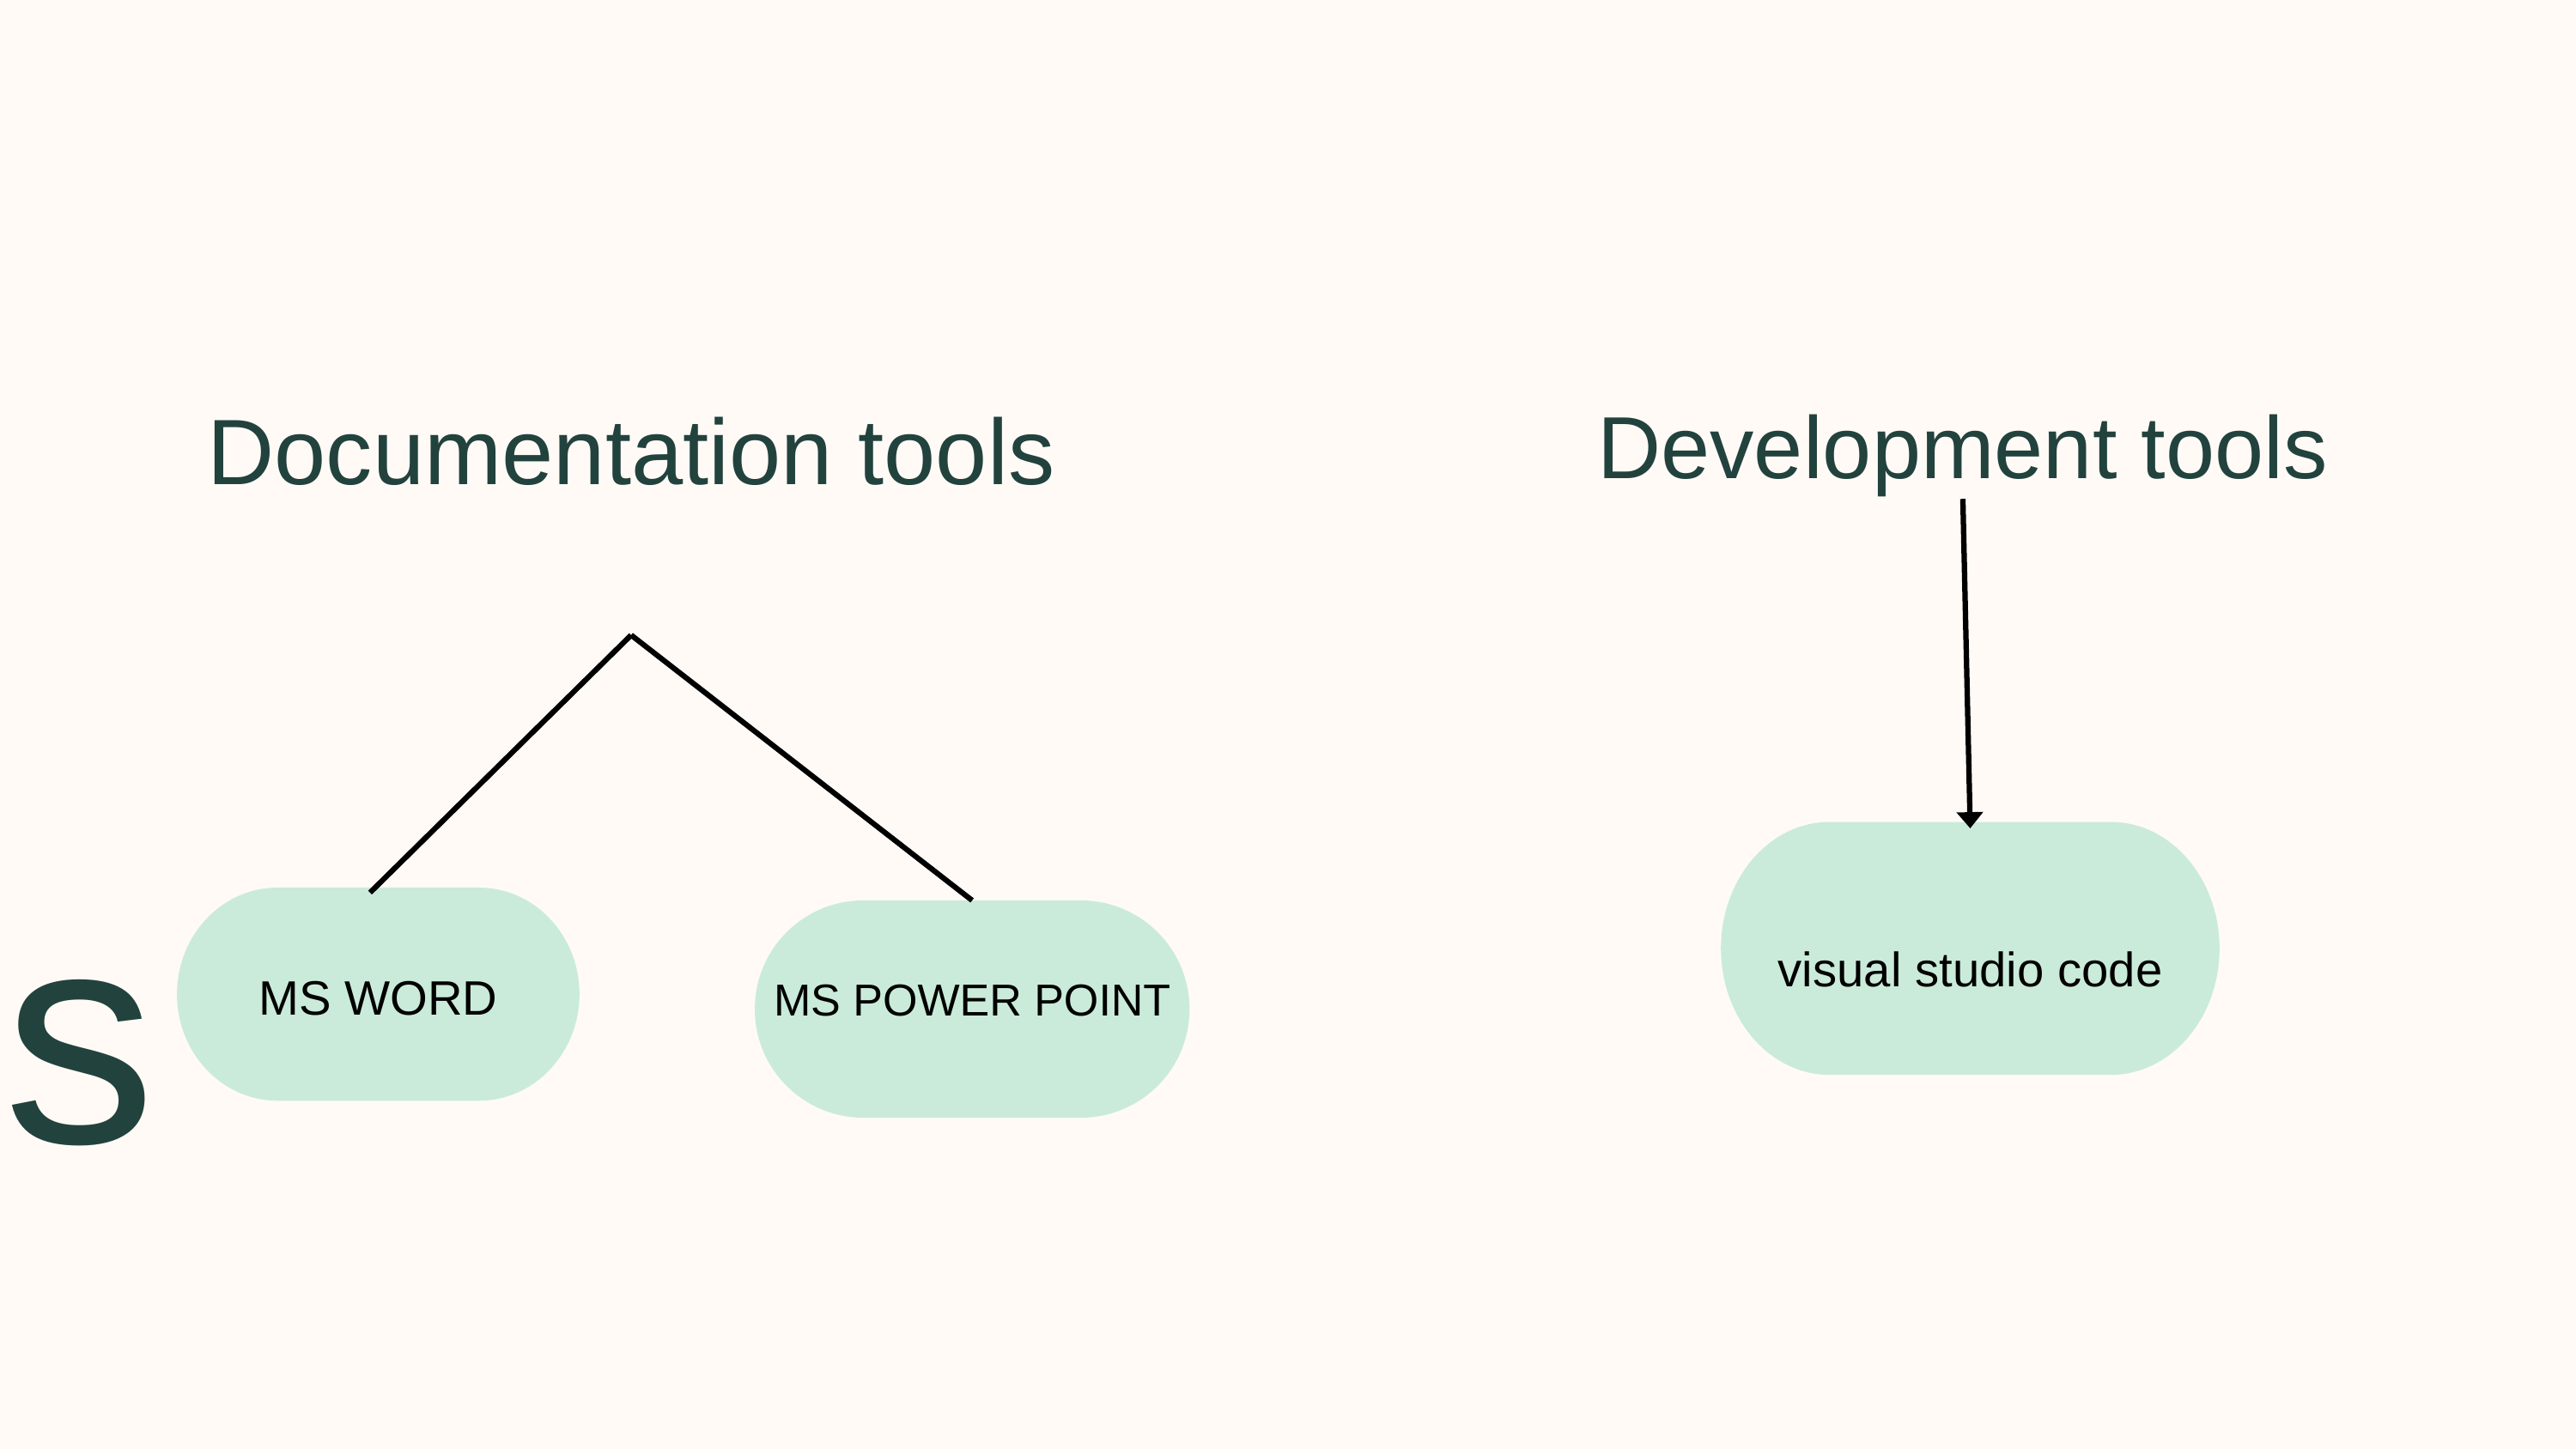

Development tools
Documentation tools

visual studio code

MS POWER POINT
MS WORD

tools